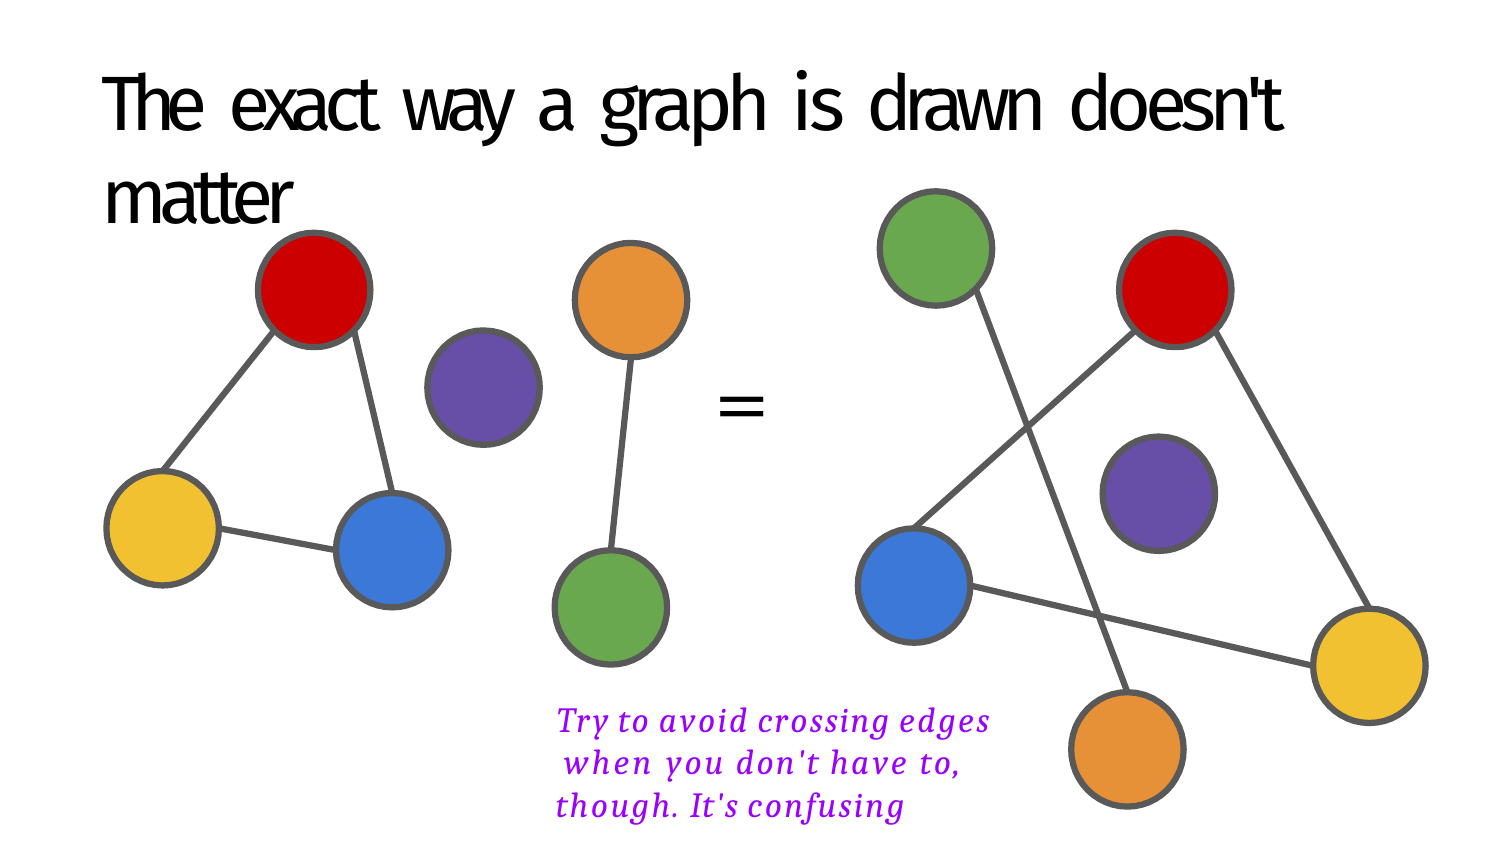

# The exact way a graph is drawn doesn't matter

=
Try to avoid crossing edges  when you don't have to,  though. It's confusing